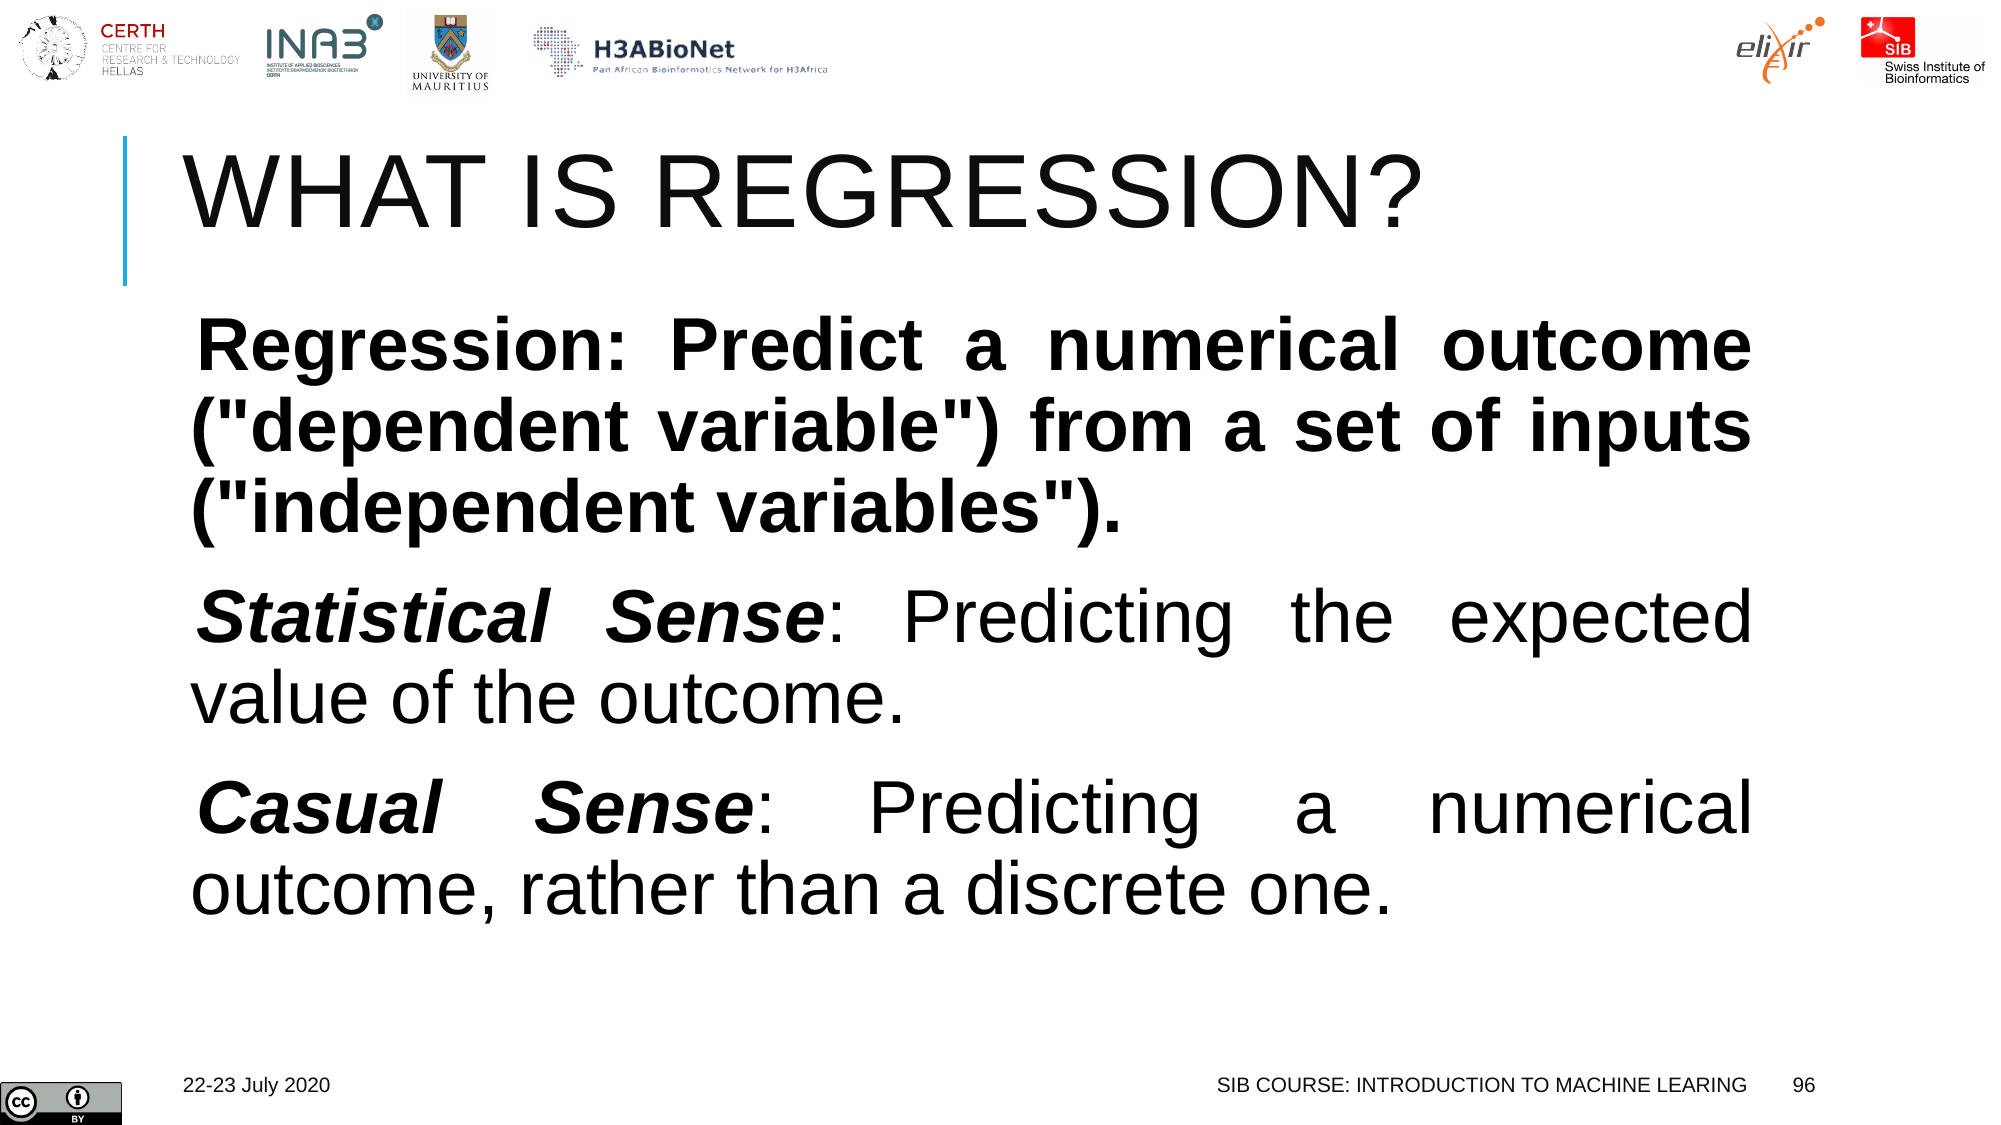

# What is regression?
Regression: Predict a numerical outcome ("dependent variable") from a set of inputs ("independent variables").
Statistical Sense: Predicting the expected value of the outcome.
Casual Sense: Predicting a numerical outcome, rather than a discrete one.
22-23 July 2020
SIB Course: Introduction to Machine Learing
96